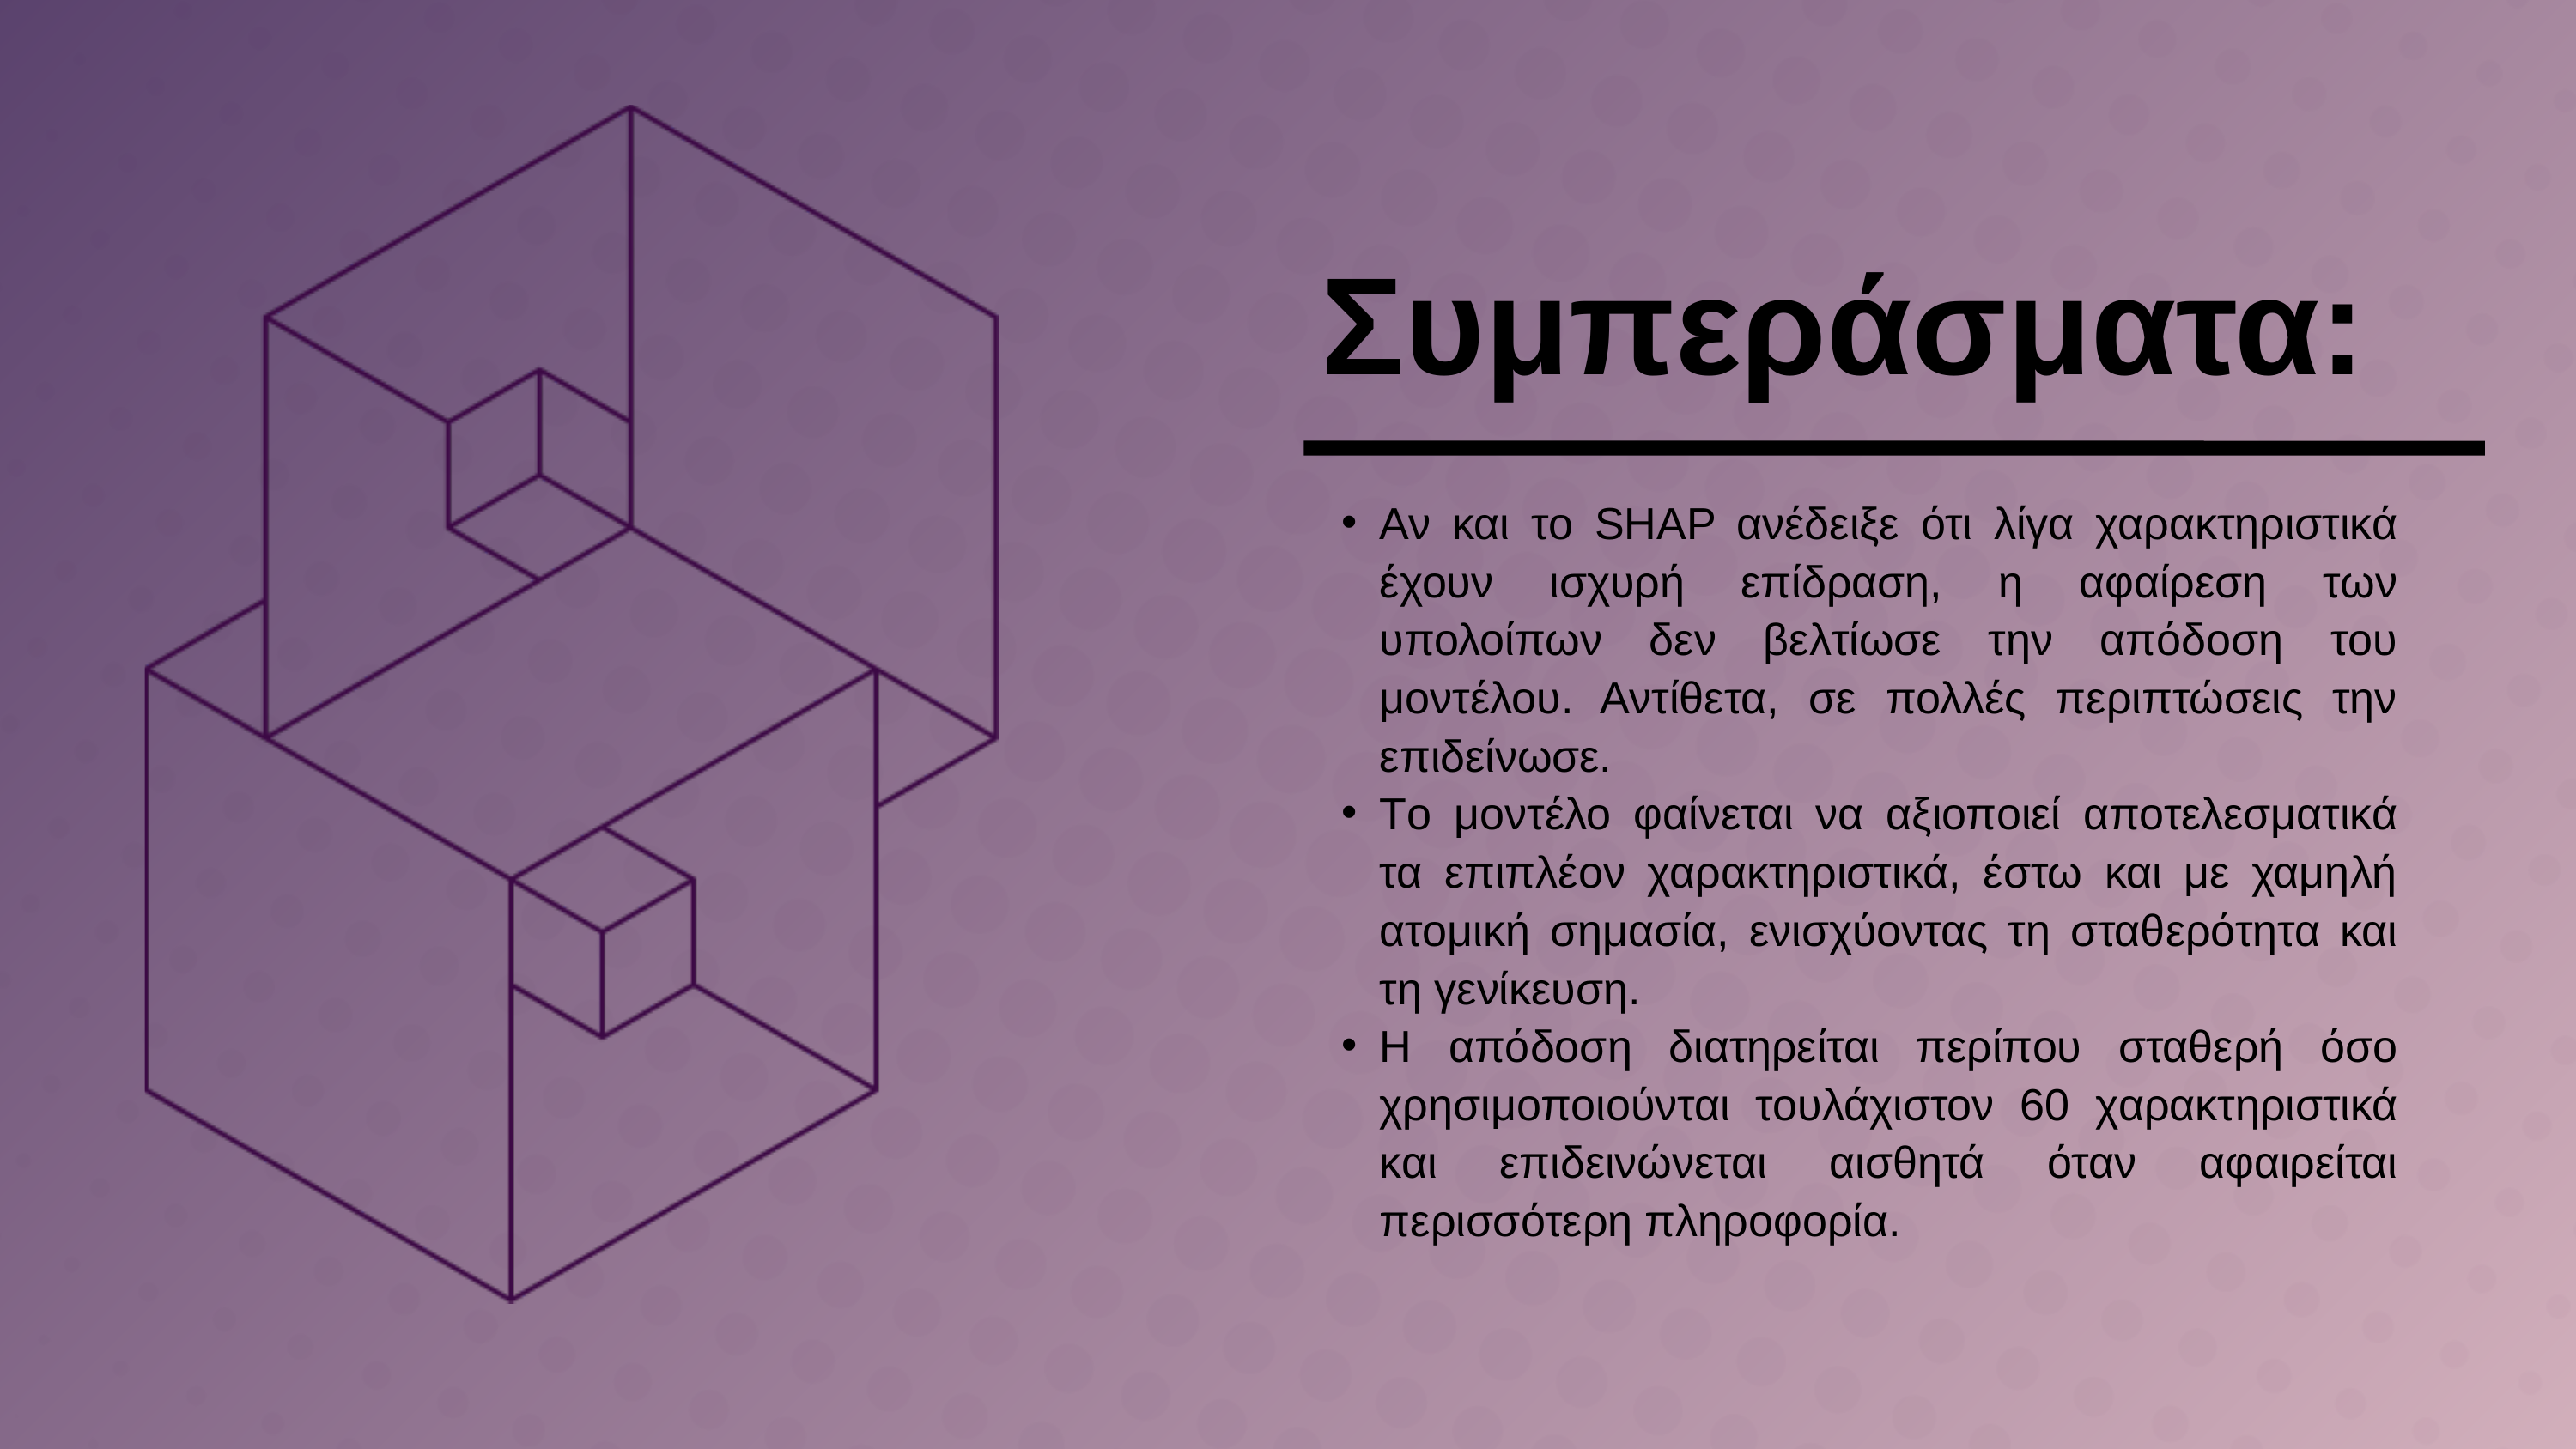

Συμπεράσματα:

Αν και το SHAP ανέδειξε ότι λίγα χαρακτηριστικά έχουν ισχυρή επίδραση, η αφαίρεση των υπολοίπων δεν βελτίωσε την απόδοση του μοντέλου. Αντίθετα, σε πολλές περιπτώσεις την επιδείνωσε.
Tο μοντέλο φαίνεται να αξιοποιεί αποτελεσματικά τα επιπλέον χαρακτηριστικά, έστω και με χαμηλή ατομική σημασία, ενισχύοντας τη σταθερότητα και τη γενίκευση.
Η απόδοση διατηρείται περίπου σταθερή όσο χρησιμοποιούνται τουλάχιστον 60 χαρακτηριστικά και επιδεινώνεται αισθητά όταν αφαιρείται περισσότερη πληροφορία.